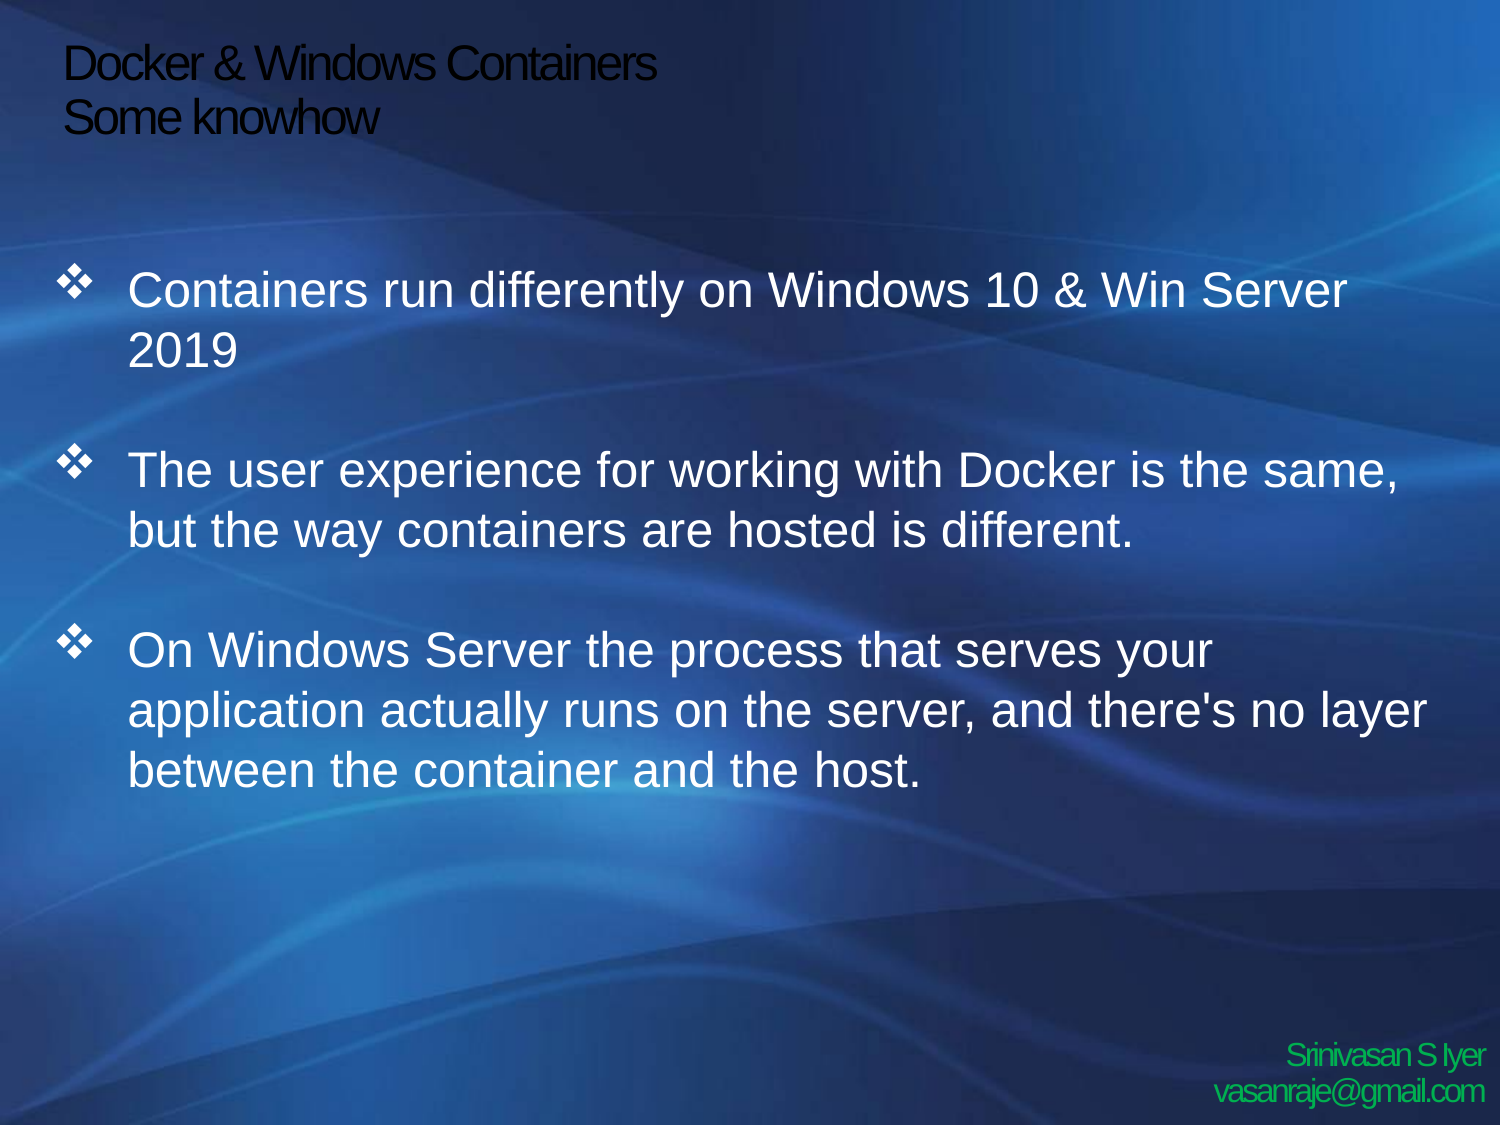

# Docker & Windows Containers Some knowhow
Containers run differently on Windows 10 & Win Server 2019

The user experience for working with Docker is the same, but the way containers are hosted is different.

On Windows Server the process that serves your application actually runs on the server, and there's no layer between the container and the host.